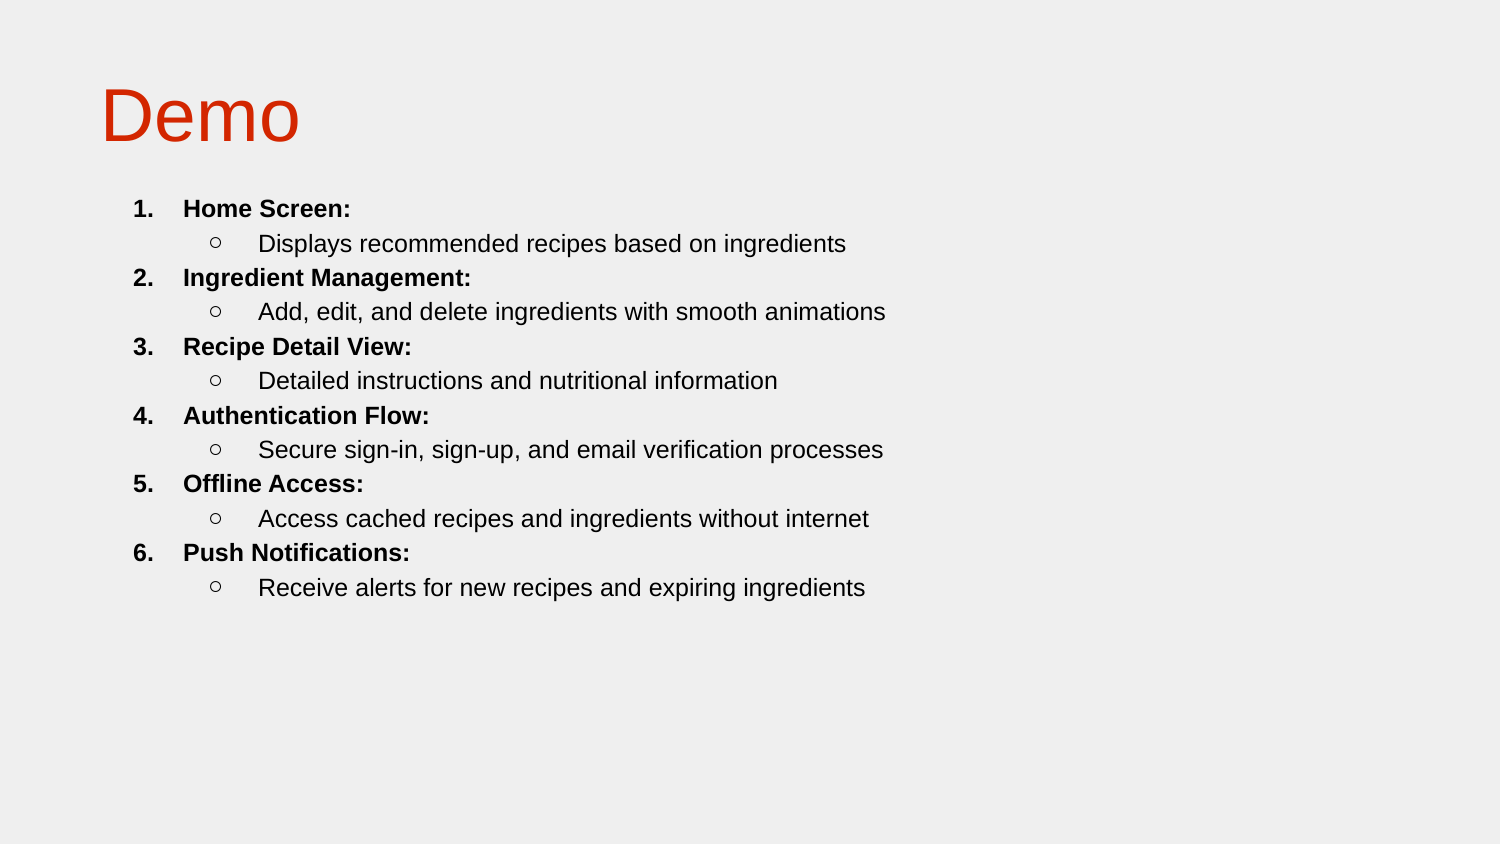

# Demo
Home Screen:
Displays recommended recipes based on ingredients
Ingredient Management:
Add, edit, and delete ingredients with smooth animations
Recipe Detail View:
Detailed instructions and nutritional information
Authentication Flow:
Secure sign-in, sign-up, and email verification processes
Offline Access:
Access cached recipes and ingredients without internet
Push Notifications:
Receive alerts for new recipes and expiring ingredients